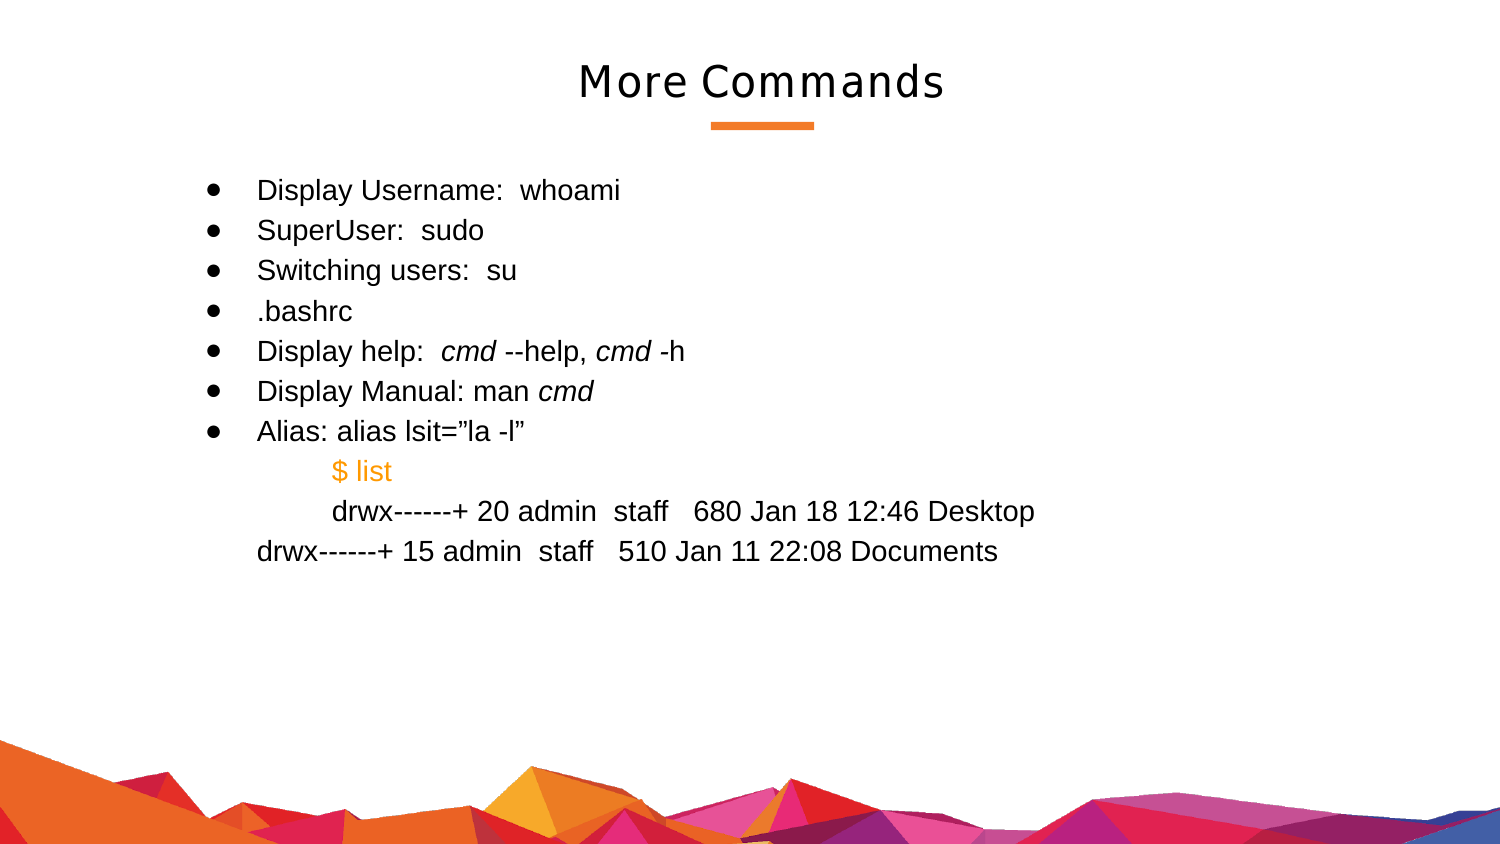

# More Commands
Display Username:  whoami
SuperUser:  sudo
Switching users:  su
.bashrc
Display help:  cmd --help, cmd -h
Display Manual: man cmd
Alias: alias lsit=”la -l”
	$ list
	drwx------+ 20 admin  staff   680 Jan 18 12:46 Desktop
drwx------+ 15 admin  staff   510 Jan 11 22:08 Documents